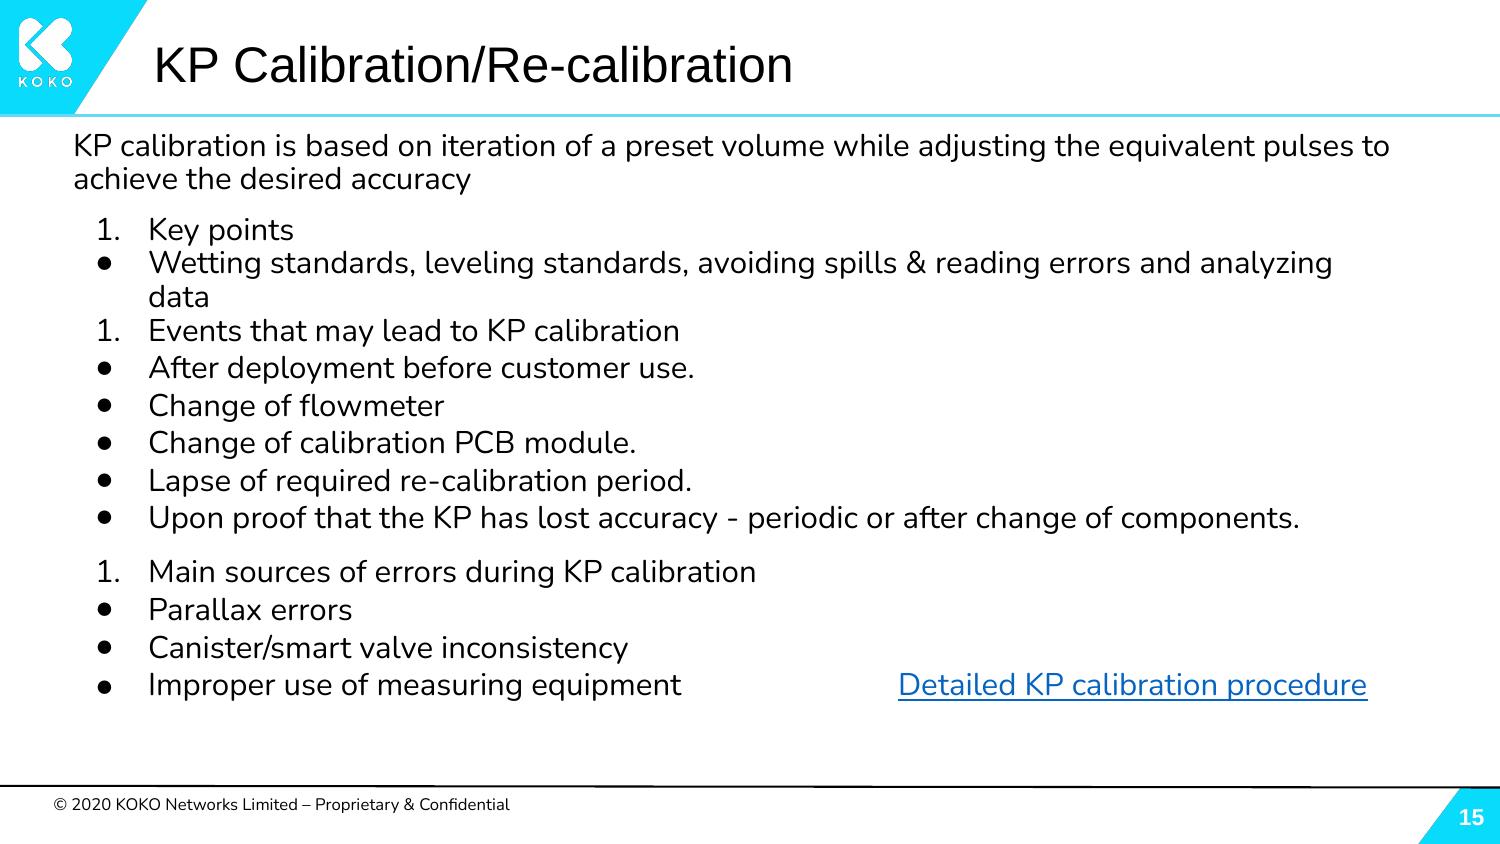

# KP Calibration/Re-calibration
KP calibration is based on iteration of a preset volume while adjusting the equivalent pulses to achieve the desired accuracy
Key points
Wetting standards, leveling standards, avoiding spills & reading errors and analyzing data
Events that may lead to KP calibration
After deployment before customer use.
Change of flowmeter
Change of calibration PCB module.
Lapse of required re-calibration period.
Upon proof that the KP has lost accuracy - periodic or after change of components.
Main sources of errors during KP calibration
Parallax errors
Canister/smart valve inconsistency
Improper use of measuring equipment		Detailed KP calibration procedure
15